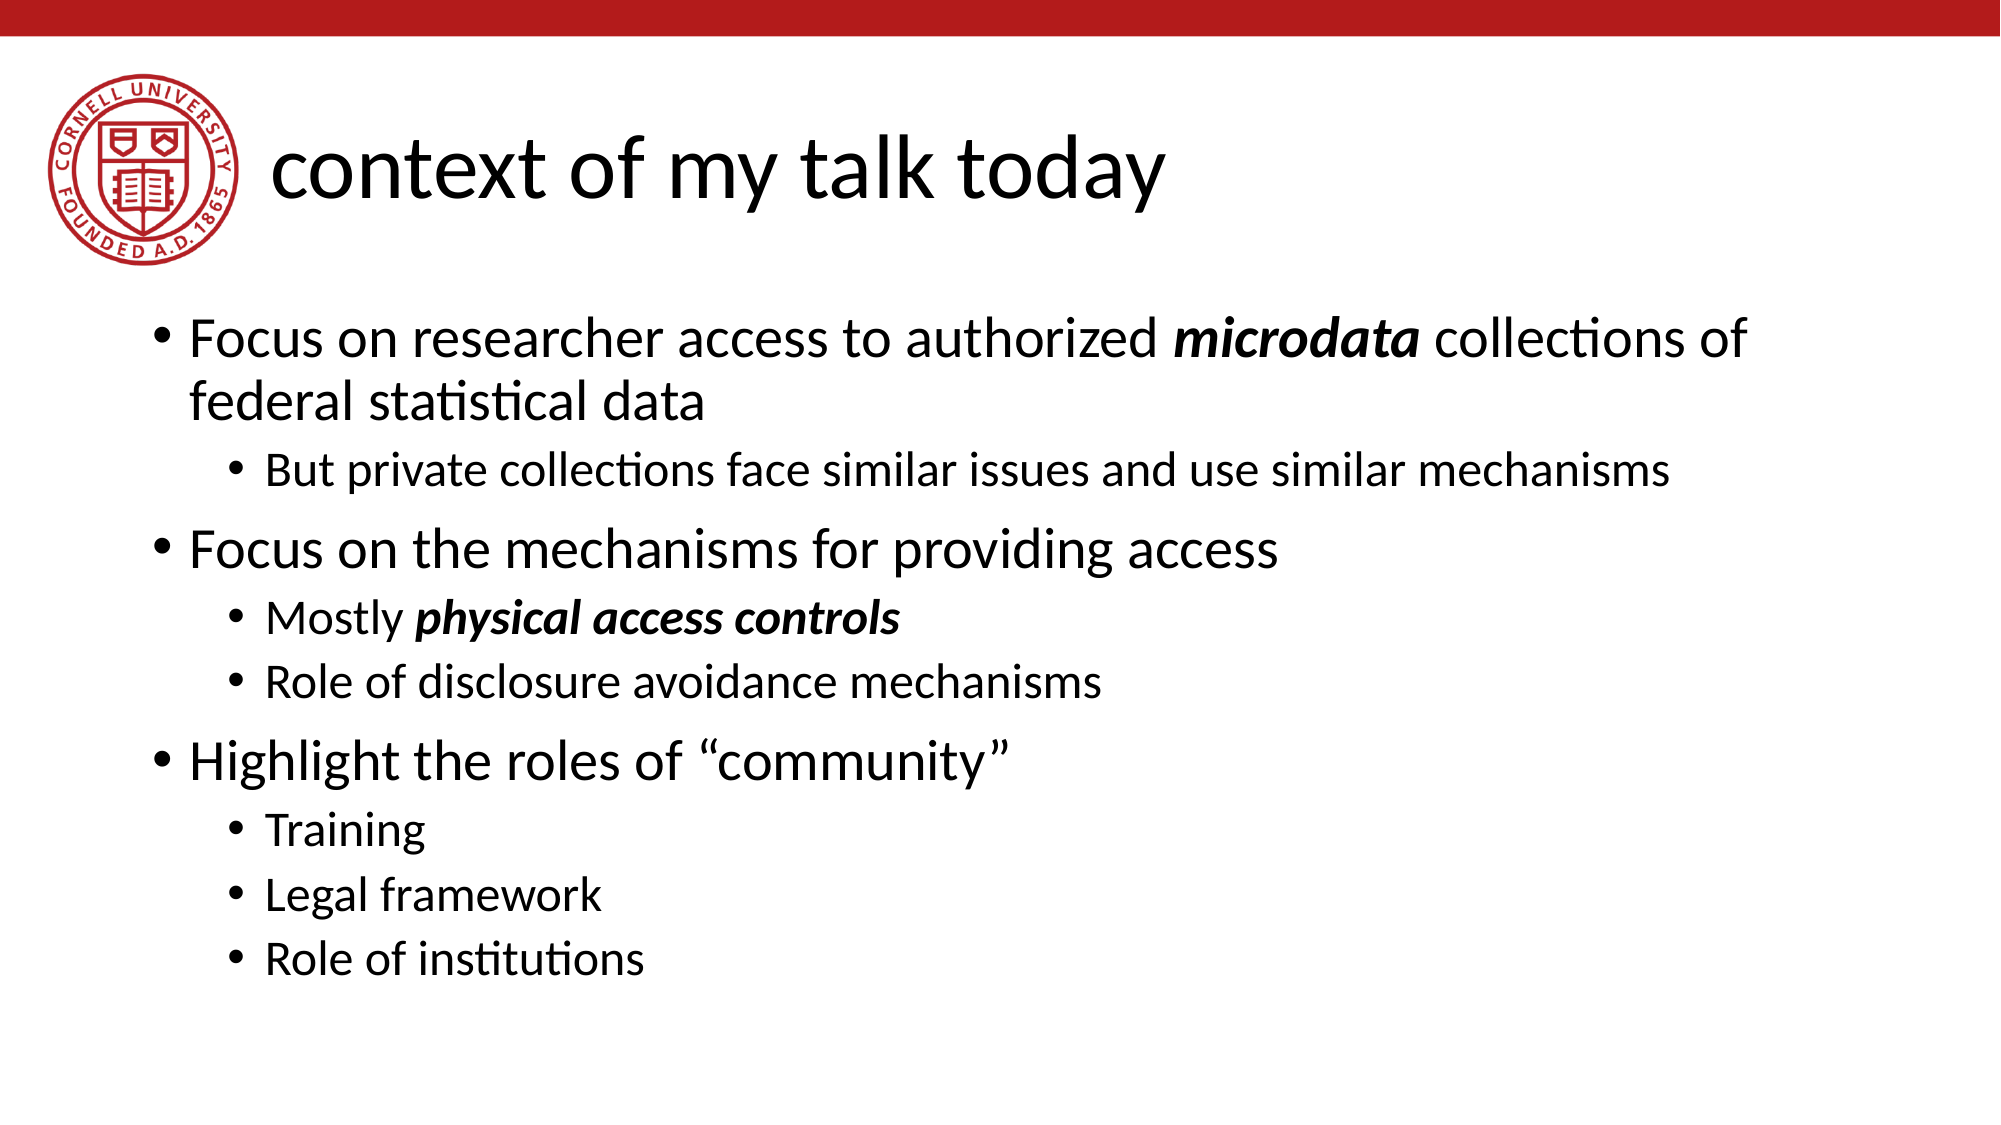

# context of my talk today
Focus on researcher access to authorized microdata collections of federal statistical data
But private collections face similar issues and use similar mechanisms
Focus on the mechanisms for providing access
Mostly physical access controls
Role of disclosure avoidance mechanisms
Highlight the roles of “community”
Training
Legal framework
Role of institutions